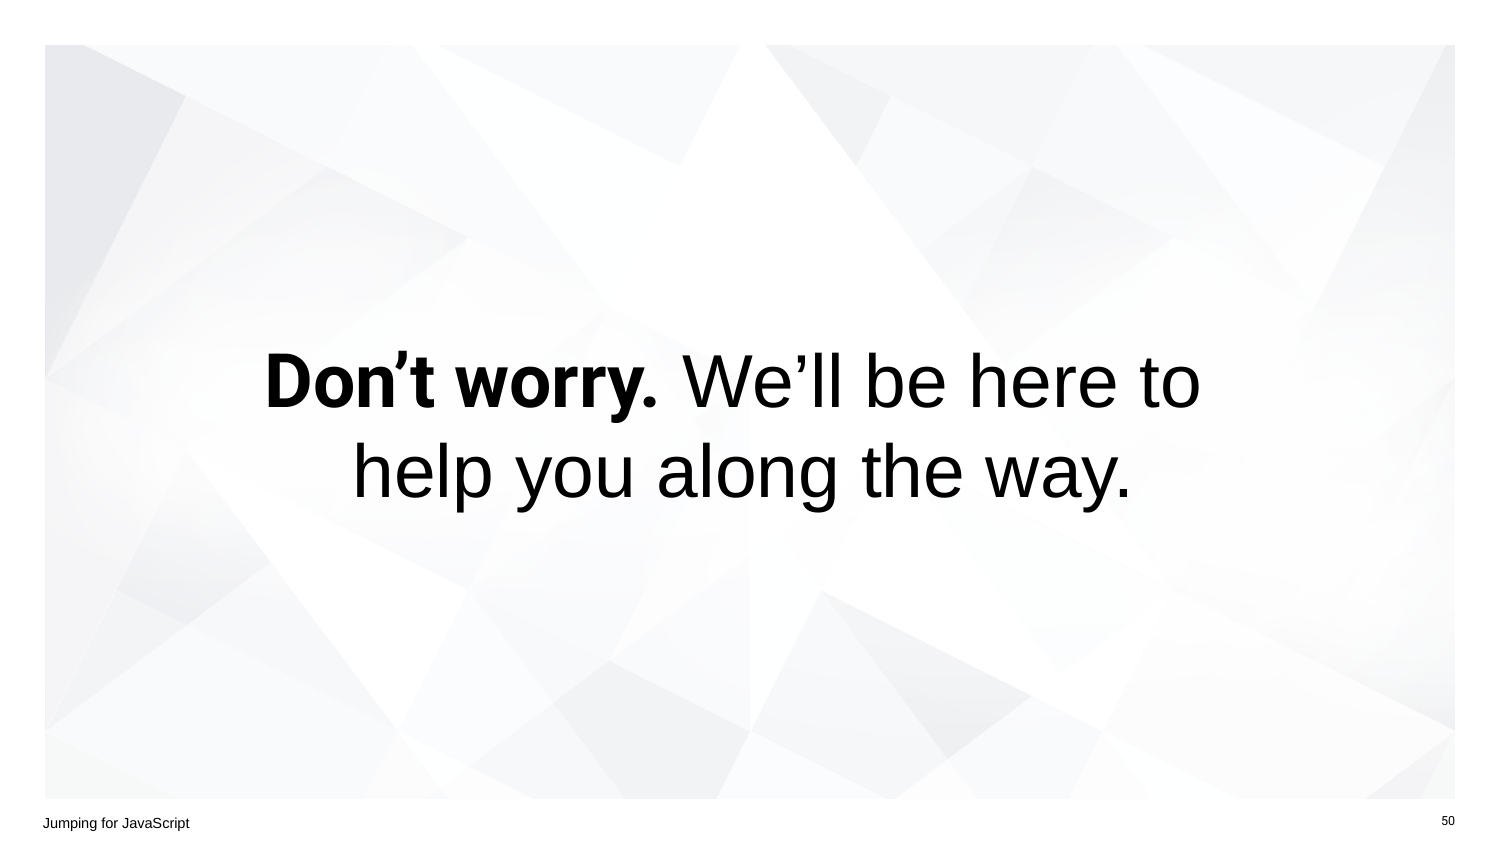

# Don’t worry. We’ll be here to help you along the way.

Jumping for JavaScript